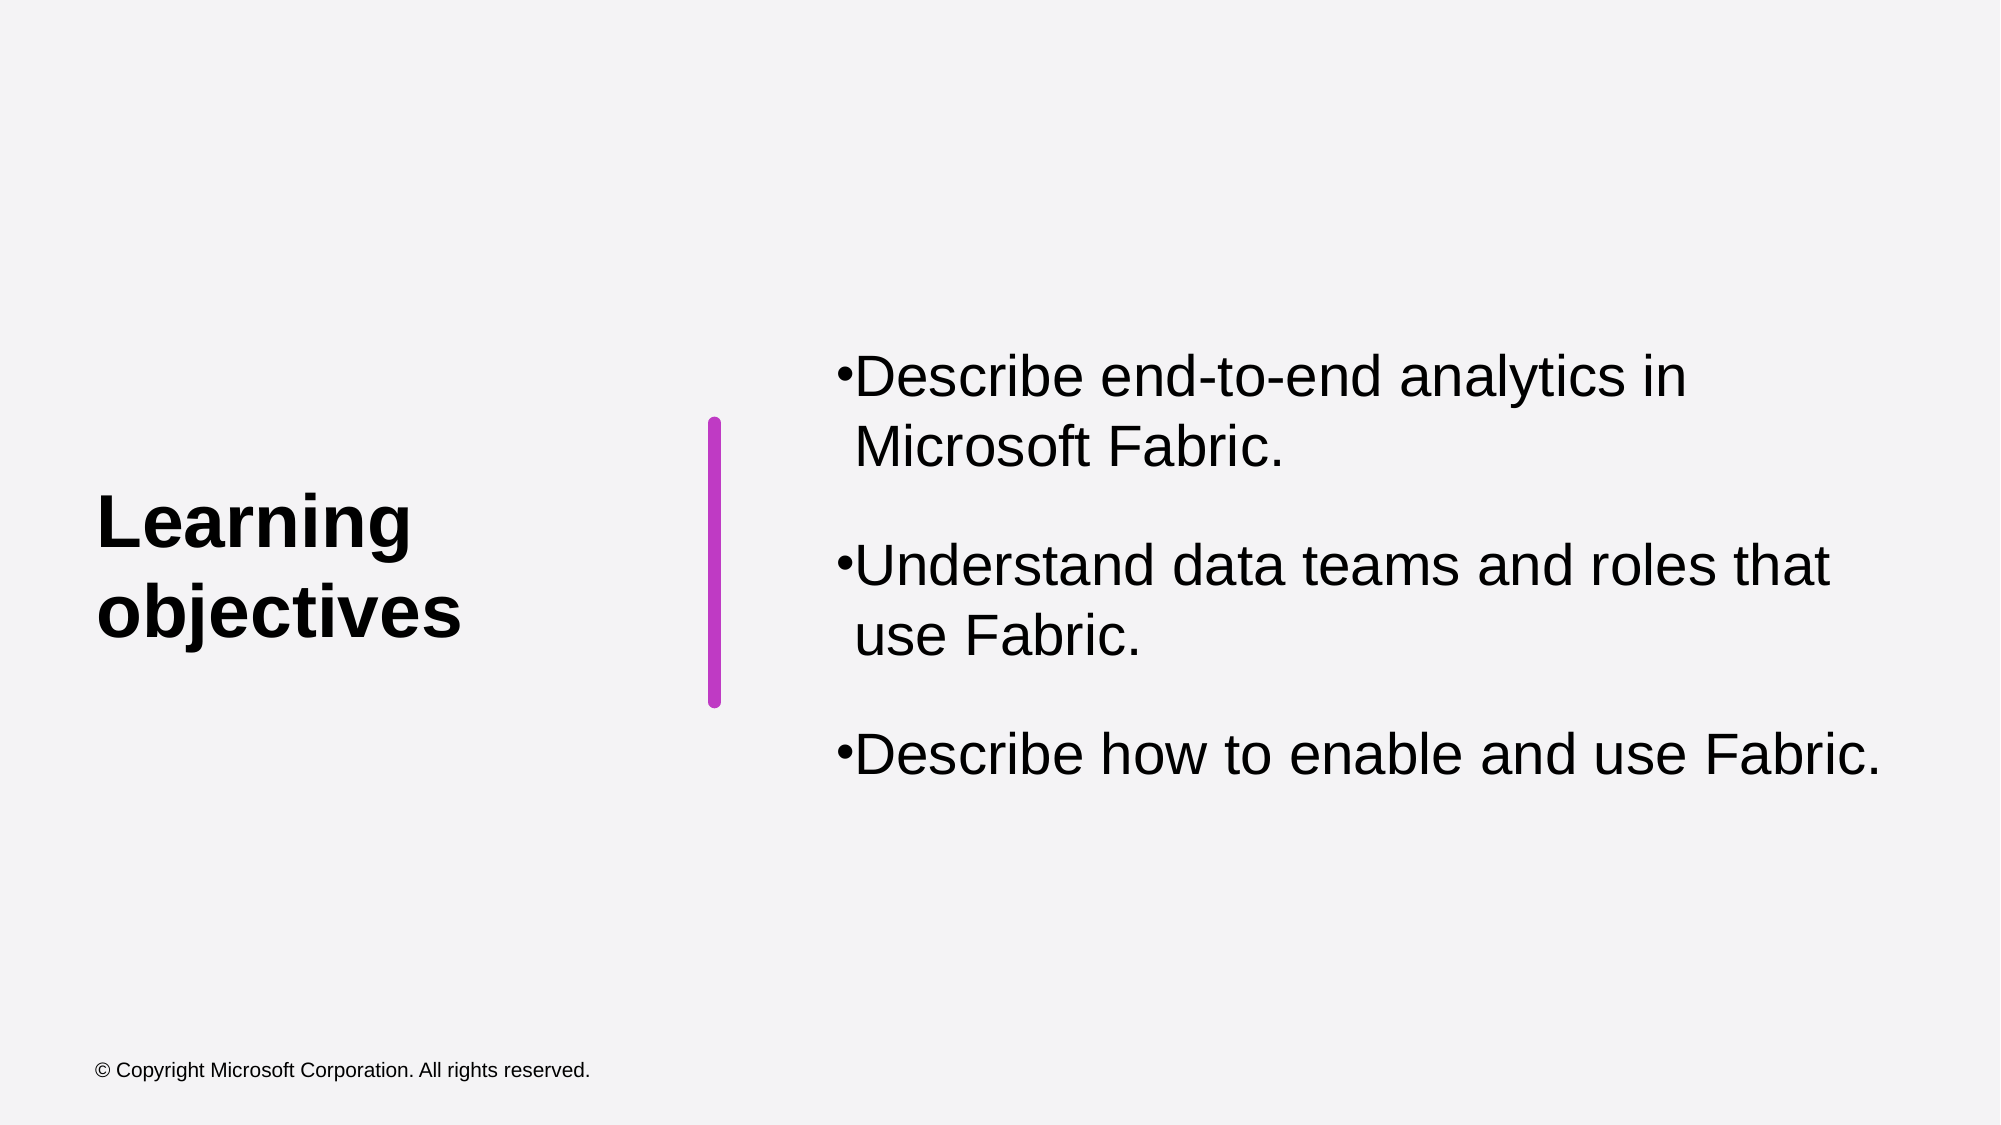

Describe end-to-end analytics in Microsoft Fabric.
Understand data teams and roles that use Fabric.
Describe how to enable and use Fabric.
# Learning objectives